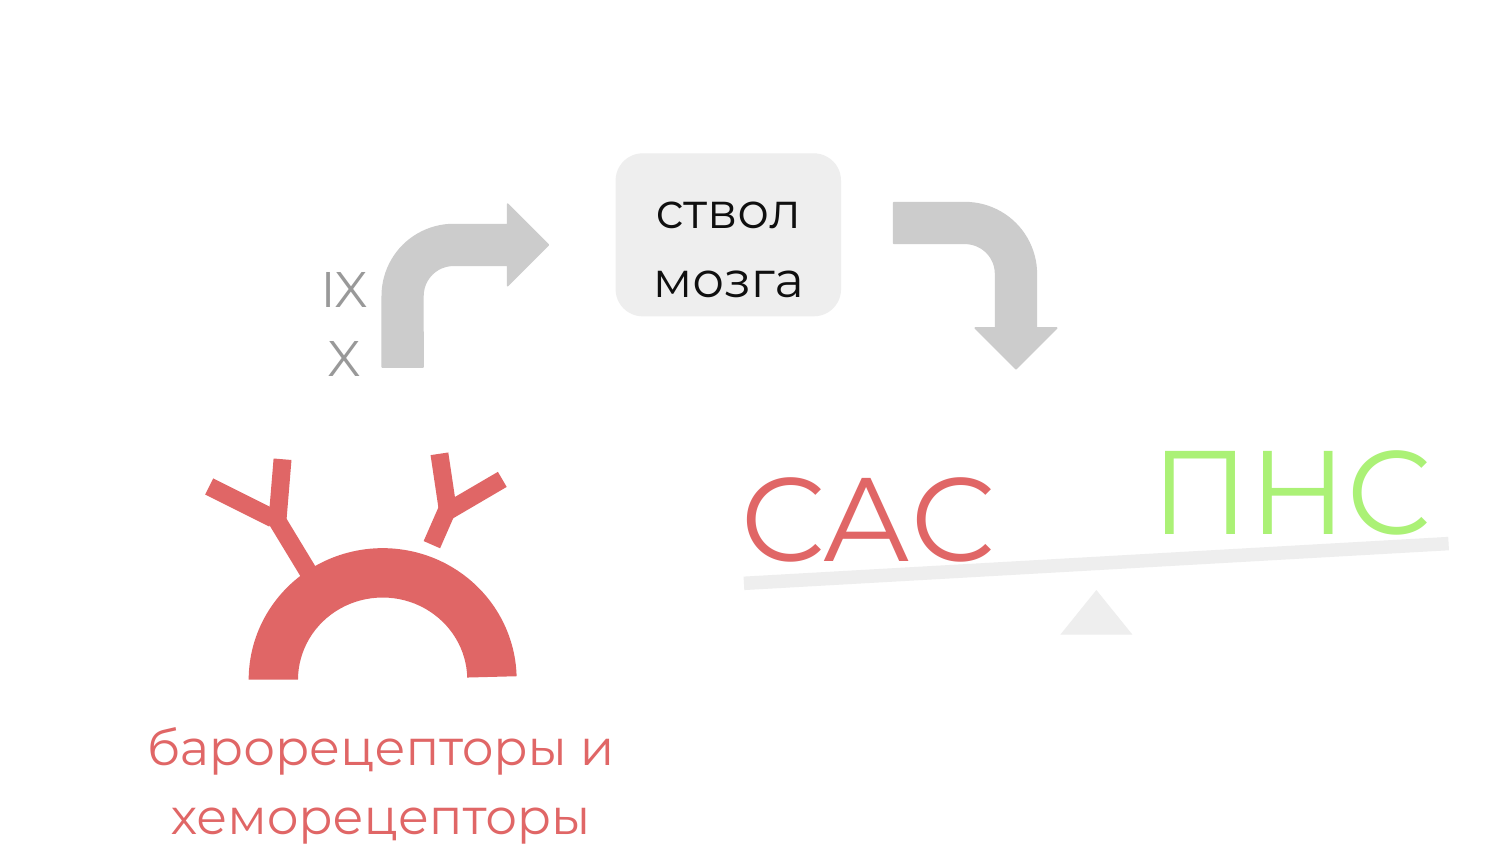

ствол
мозга

IX
X
САС
ПНС

барорецепторы и хеморецепторы